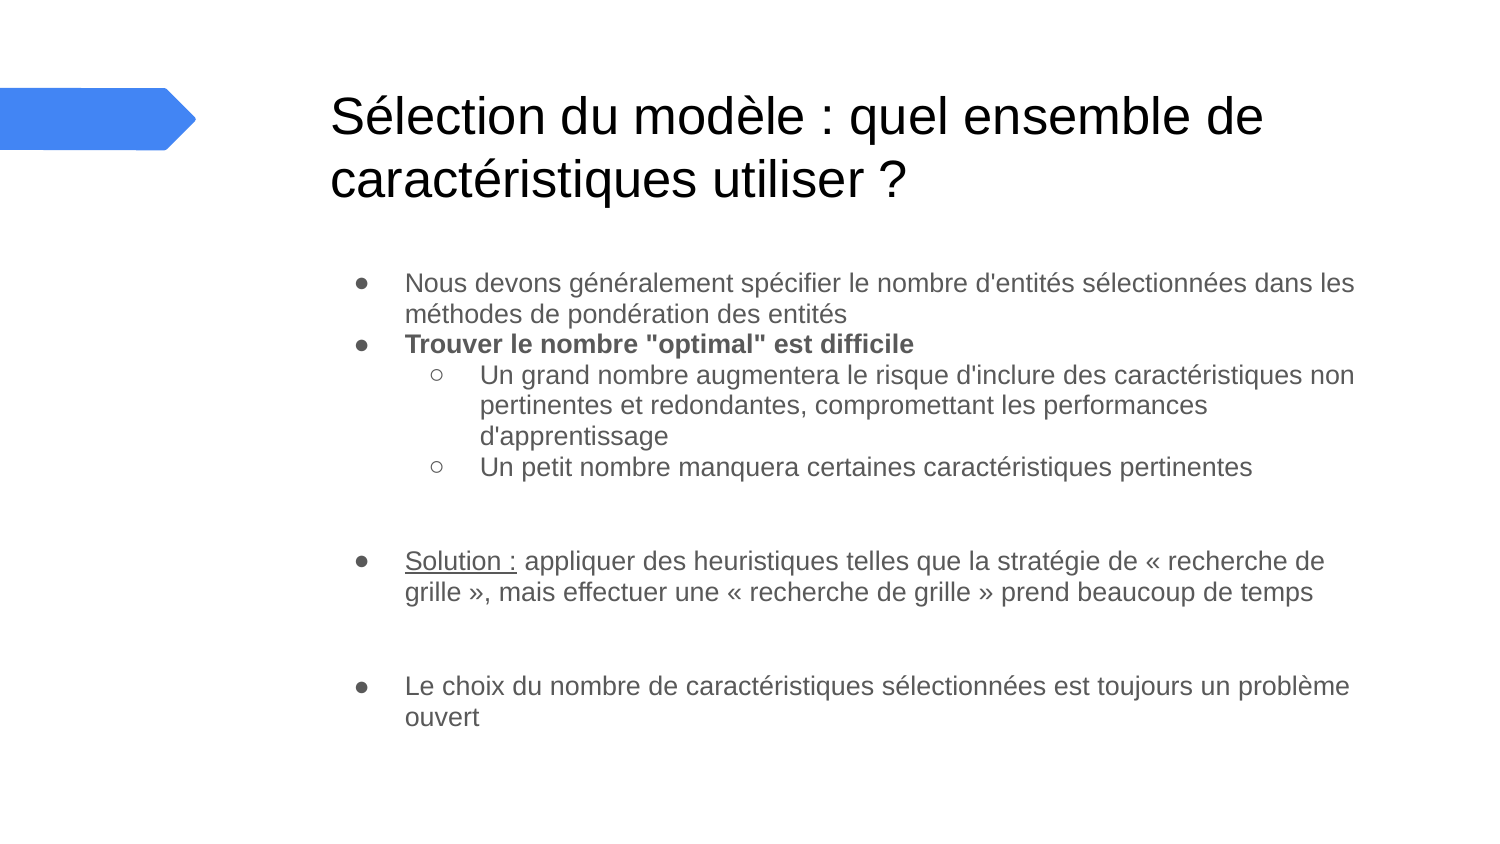

# Sélection du modèle : quel ensemble de caractéristiques utiliser ?
Nous devons généralement spécifier le nombre d'entités sélectionnées dans les méthodes de pondération des entités
Trouver le nombre "optimal" est difficile
Un grand nombre augmentera le risque d'inclure des caractéristiques non pertinentes et redondantes, compromettant les performances d'apprentissage
Un petit nombre manquera certaines caractéristiques pertinentes

Solution : appliquer des heuristiques telles que la stratégie de « recherche de grille », mais effectuer une « recherche de grille » prend beaucoup de temps

Le choix du nombre de caractéristiques sélectionnées est toujours un problème ouvert